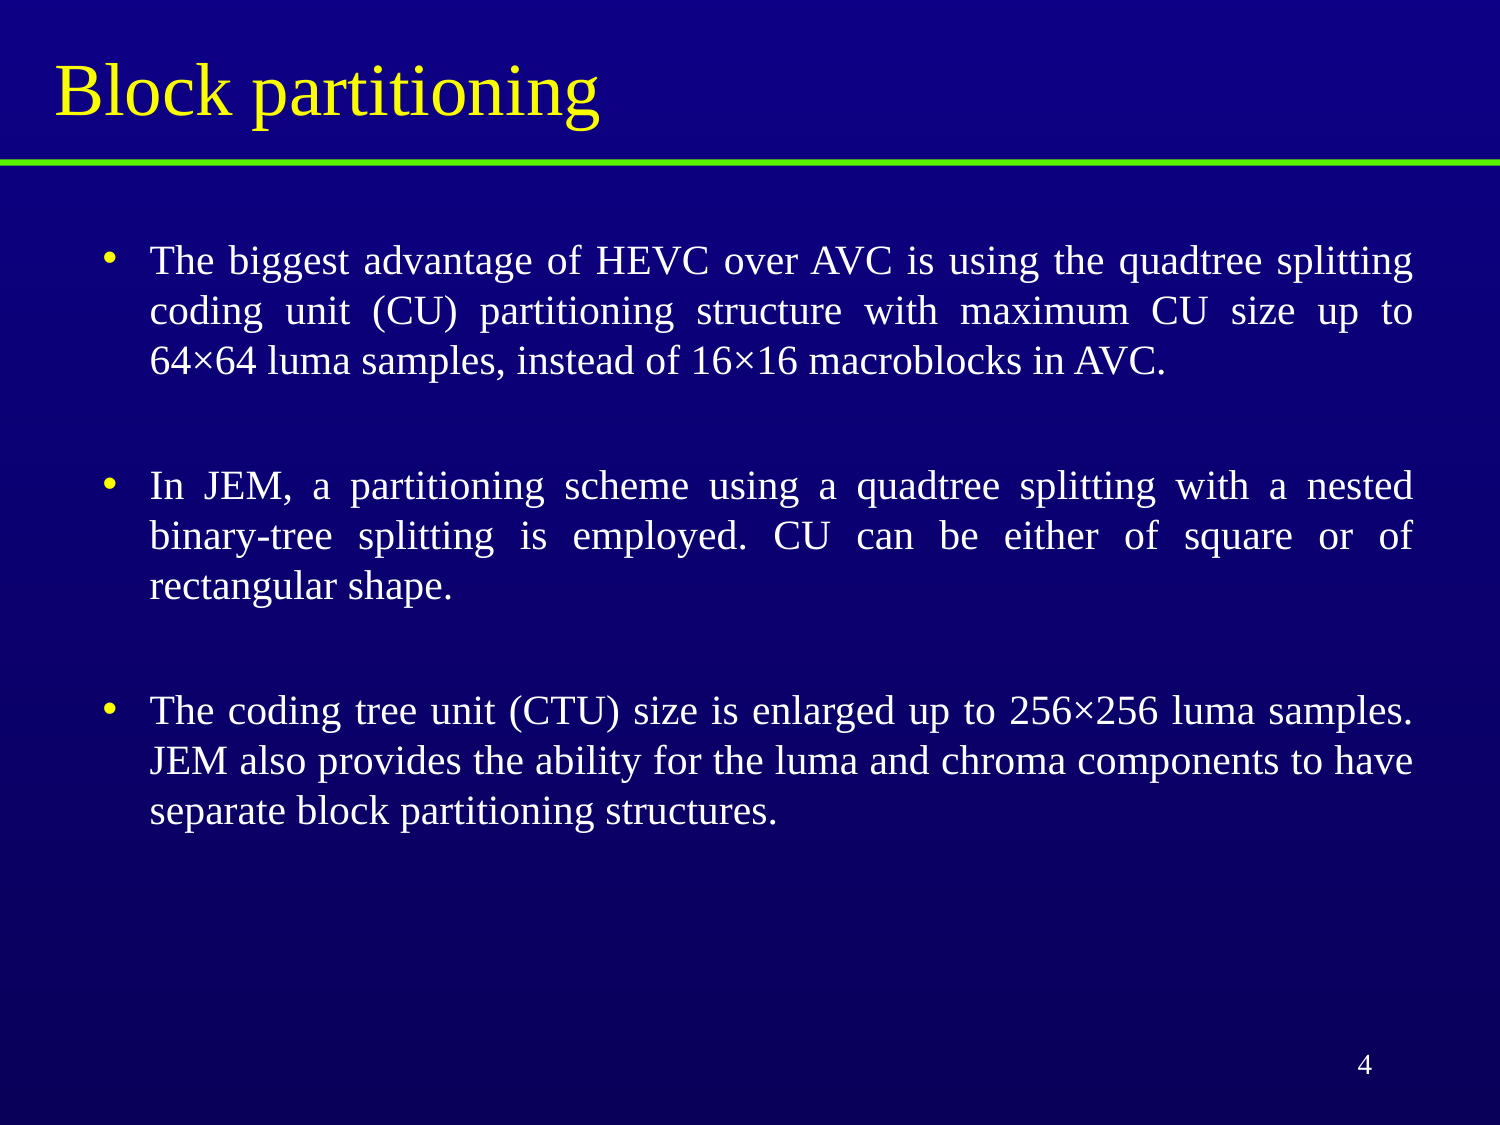

# Block partitioning
The biggest advantage of HEVC over AVC is using the quadtree splitting coding unit (CU) partitioning structure with maximum CU size up to 64×64 luma samples, instead of 16×16 macroblocks in AVC.

In JEM, a partitioning scheme using a quadtree splitting with a nested binary-tree splitting is employed. CU can be either of square or of rectangular shape.

The coding tree unit (CTU) size is enlarged up to 256×256 luma samples. JEM also provides the ability for the luma and chroma components to have separate block partitioning structures.

4